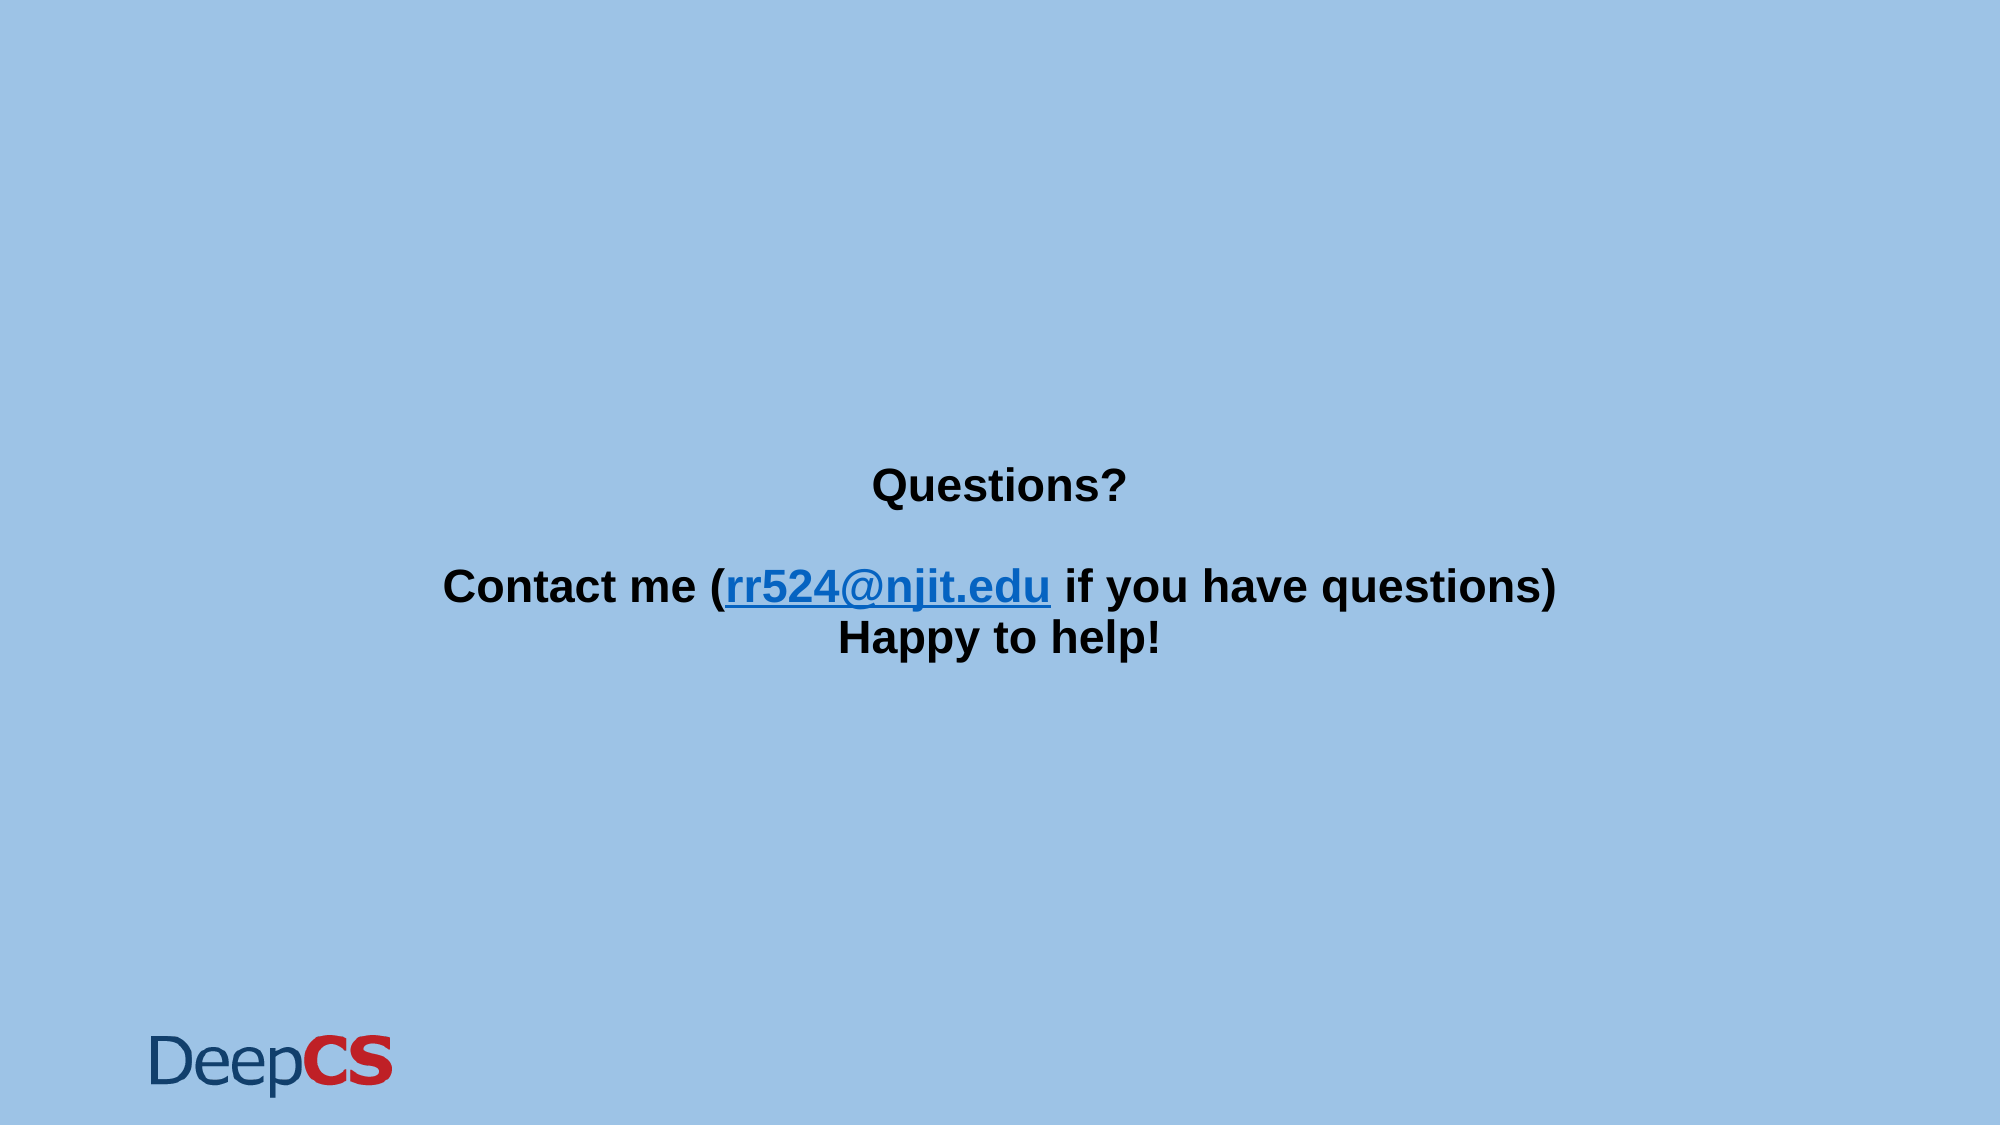

# Questions? Contact me (rr524@njit.edu if you have questions) Happy to help!